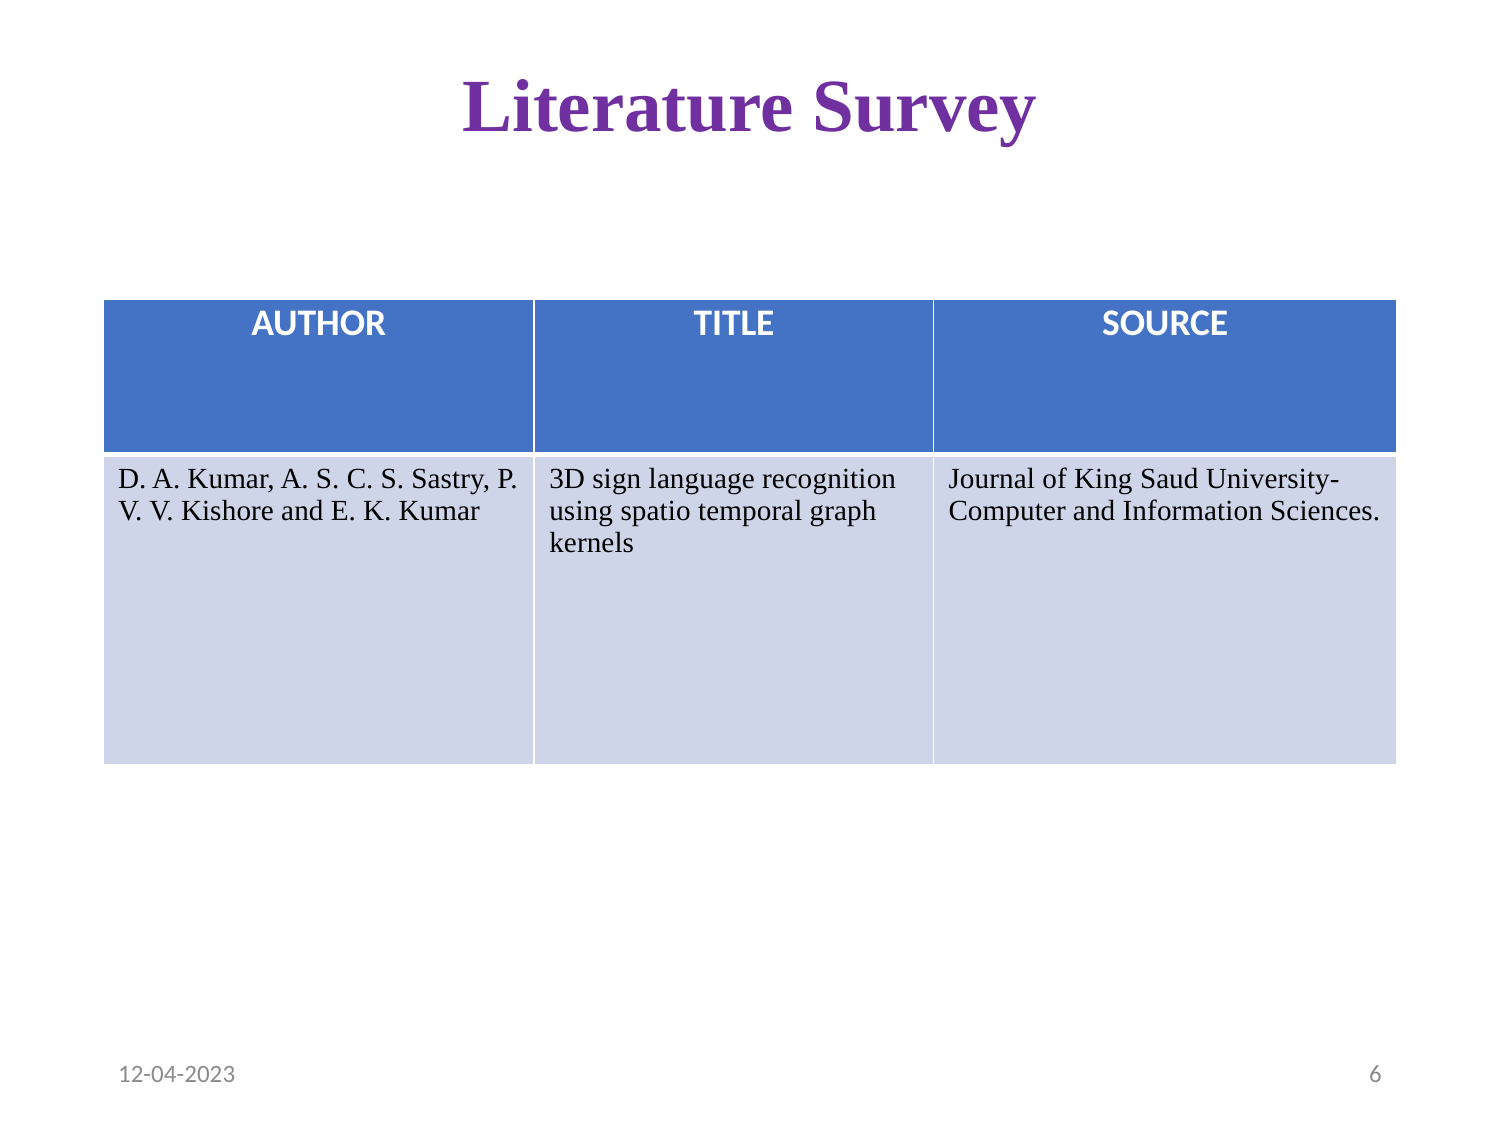

# Literature Survey
| AUTHOR | TITLE | SOURCE |
| --- | --- | --- |
| D. A. Kumar, A. S. C. S. Sastry, P. V. V. Kishore and E. K. Kumar | 3D sign language recognition using spatio temporal graph kernels | Journal of King Saud University-Computer and Information Sciences. |
12-04-2023
6